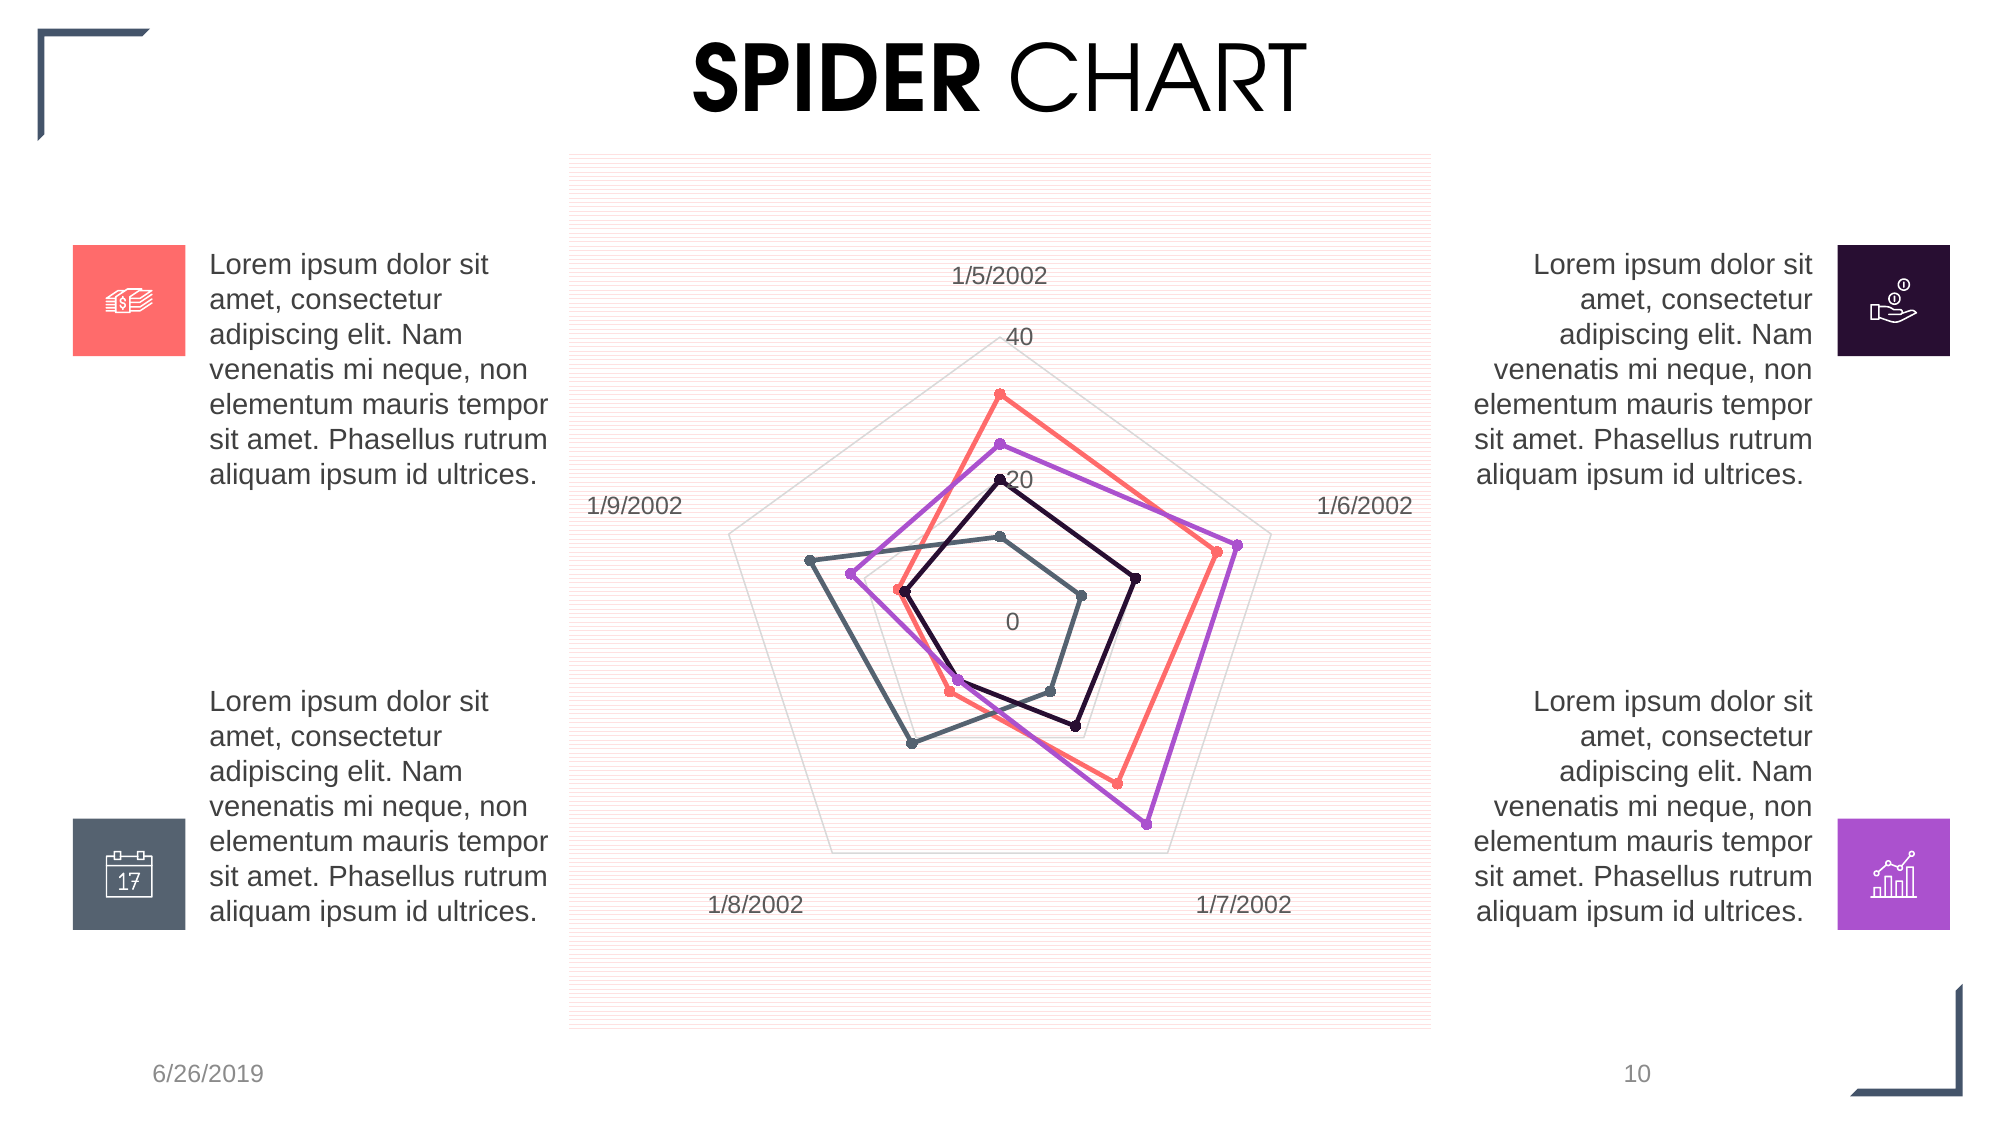

SPIDER CHART

### Chart

| Category | Series 1 | Series 2 | Series 3 | Series 4 |
|---|---|---|---|---|
| 37261 | 32.0 | 12.0 | 20.0 | 25.0 |
| 37262 | 32.0 | 12.0 | 20.0 | 35.0 |
| 37263 | 28.0 | 12.0 | 18.0 | 35.0 |
| 37264 | 12.0 | 21.0 | 10.0 | 10.0 |
| 37265 | 15.0 | 28.0 | 14.0 | 22.0 |
Lorem ipsum dolor sit amet, consectetur adipiscing elit. Nam venenatis mi neque, non elementum mauris tempor sit amet. Phasellus rutrum aliquam ipsum id ultrices.
Lorem ipsum dolor sit amet, consectetur adipiscing elit. Nam venenatis mi neque, non elementum mauris tempor sit amet. Phasellus rutrum aliquam ipsum id ultrices.

Lorem ipsum dolor sit amet, consectetur adipiscing elit. Nam venenatis mi neque, non elementum mauris tempor sit amet. Phasellus rutrum aliquam ipsum id ultrices.
Lorem ipsum dolor sit amet, consectetur adipiscing elit. Nam venenatis mi neque, non elementum mauris tempor sit amet. Phasellus rutrum aliquam ipsum id ultrices.

6/26/2019
10